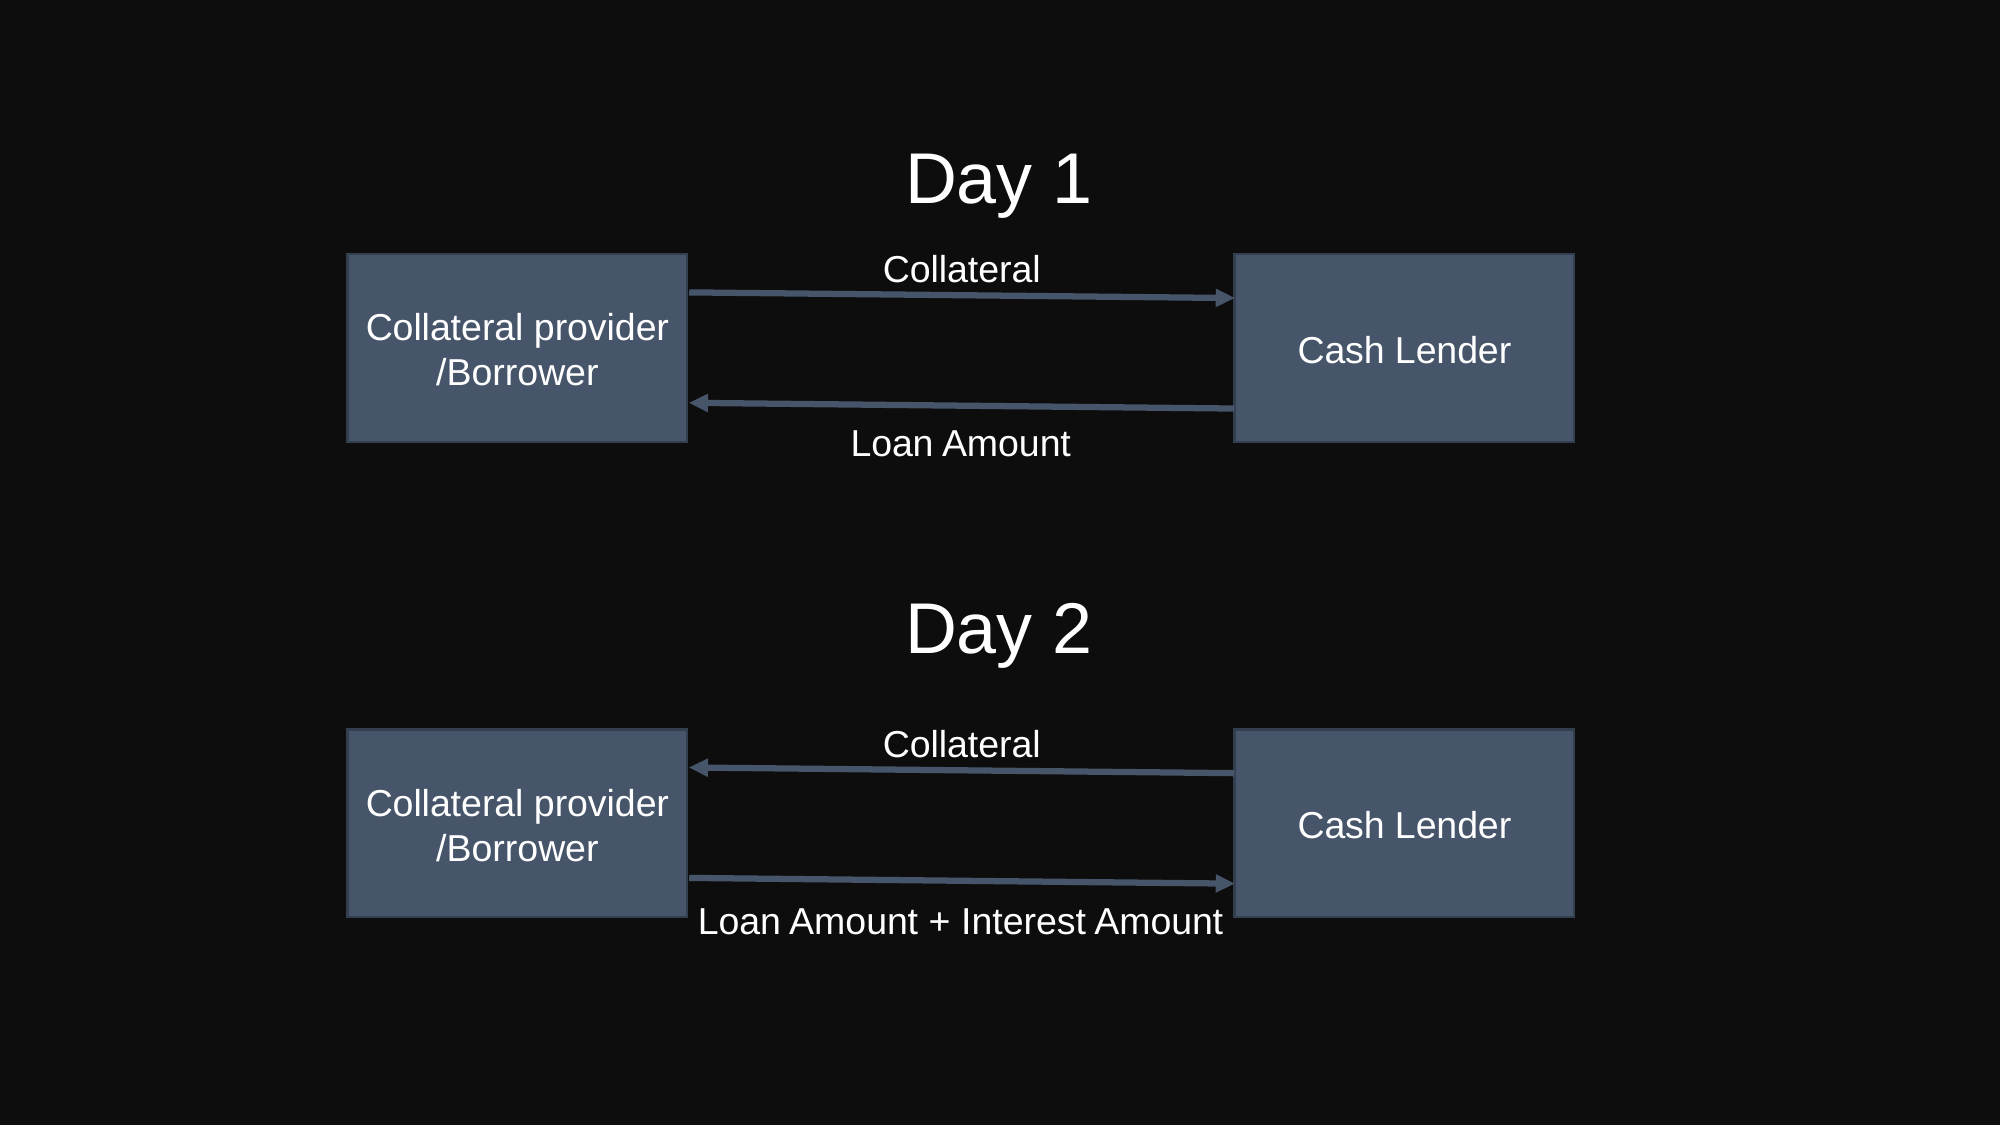

Day 1
Collateral
Collateral provider /Borrower
Cash Lender
Loan Amount
Day 2
Collateral
Collateral provider /Borrower
Cash Lender
Loan Amount + Interest Amount